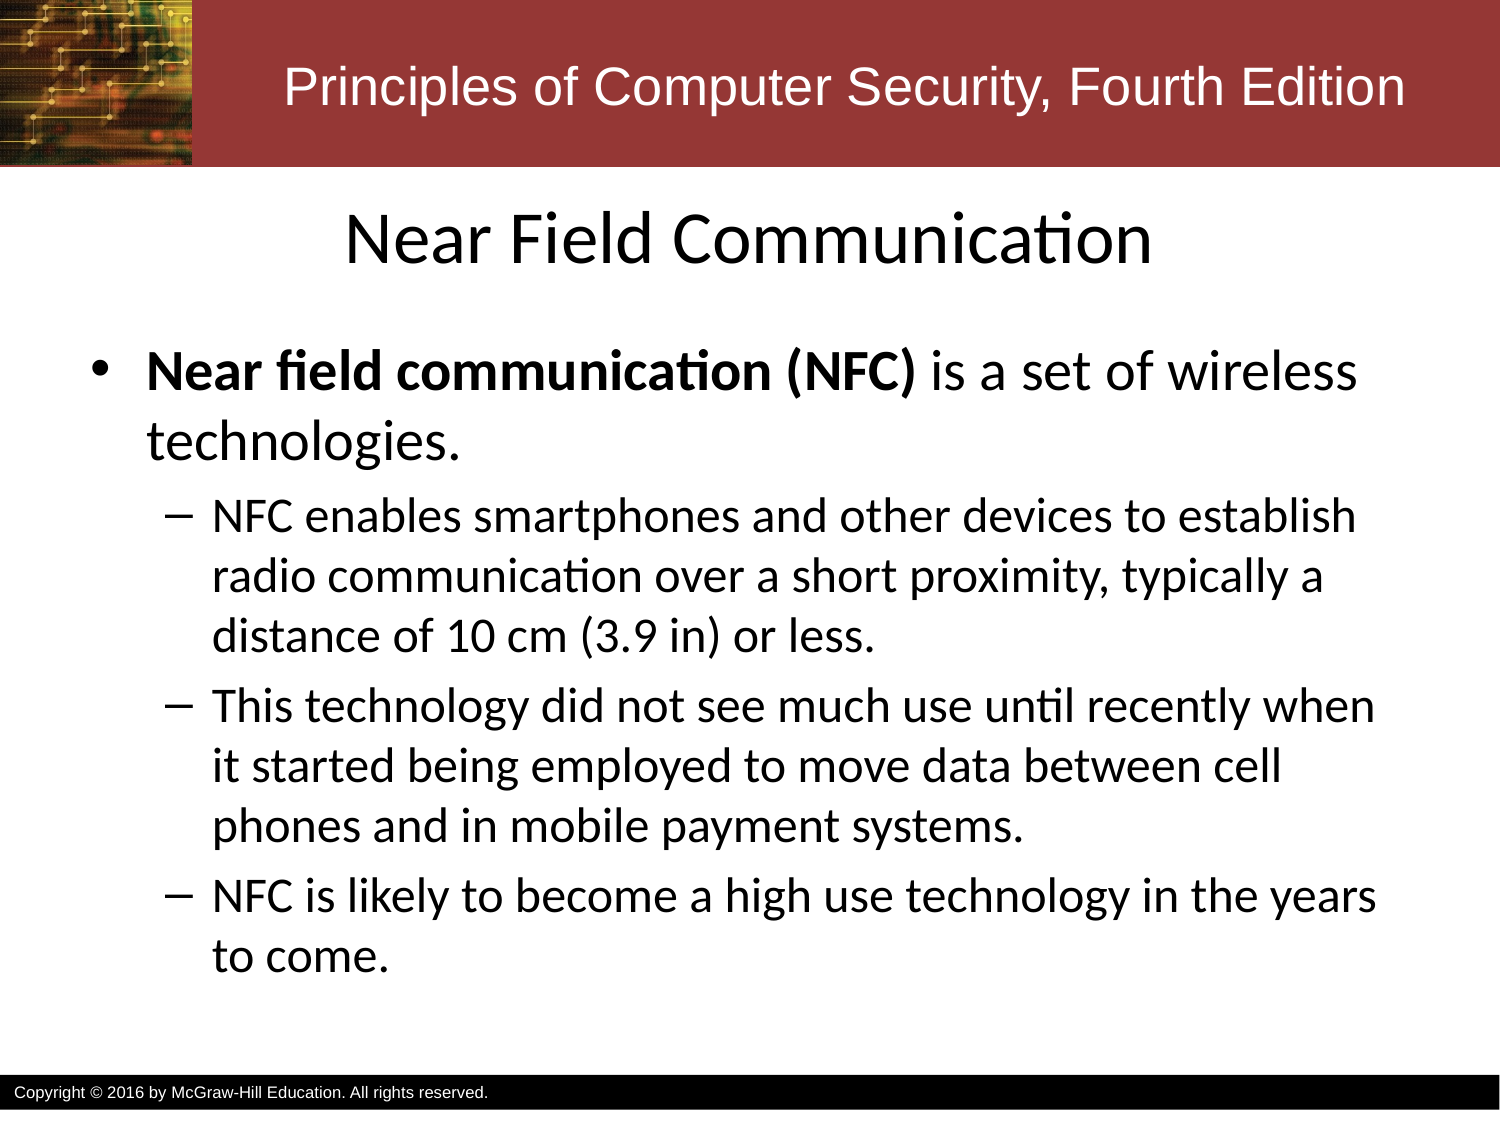

# Near Field Communication
Near field communication (NFC) is a set of wireless technologies.
NFC enables smartphones and other devices to establish radio communication over a short proximity, typically a distance of 10 cm (3.9 in) or less.
This technology did not see much use until recently when it started being employed to move data between cell phones and in mobile payment systems.
NFC is likely to become a high use technology in the years to come.